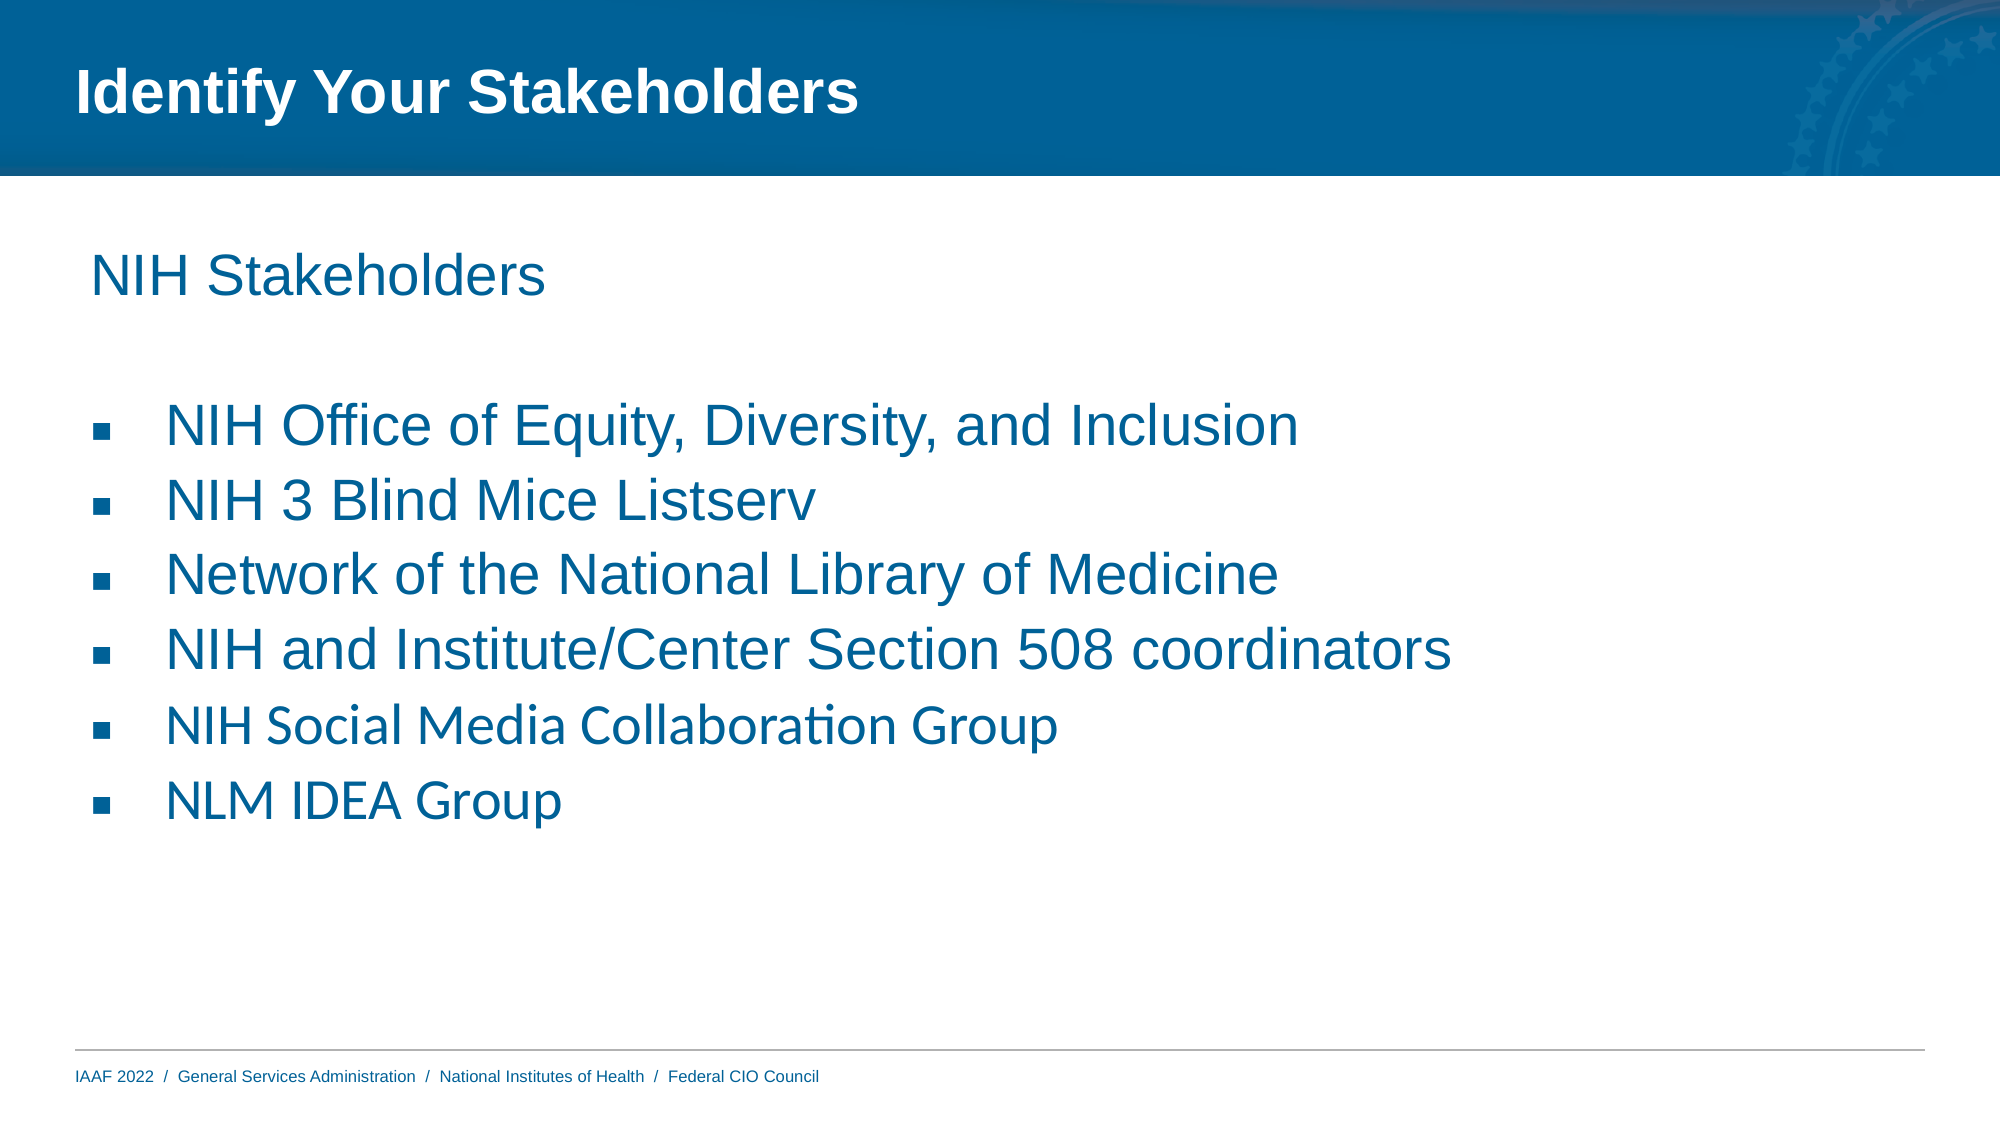

# Identify Your Stakeholders
NIH Stakeholders

NIH Office of Equity, Diversity, and Inclusion
NIH 3 Blind Mice Listserv
Network of the National Library of Medicine
NIH and Institute/Center Section 508 coordinators
NIH Social Media Collaboration Group
NLM IDEA Group